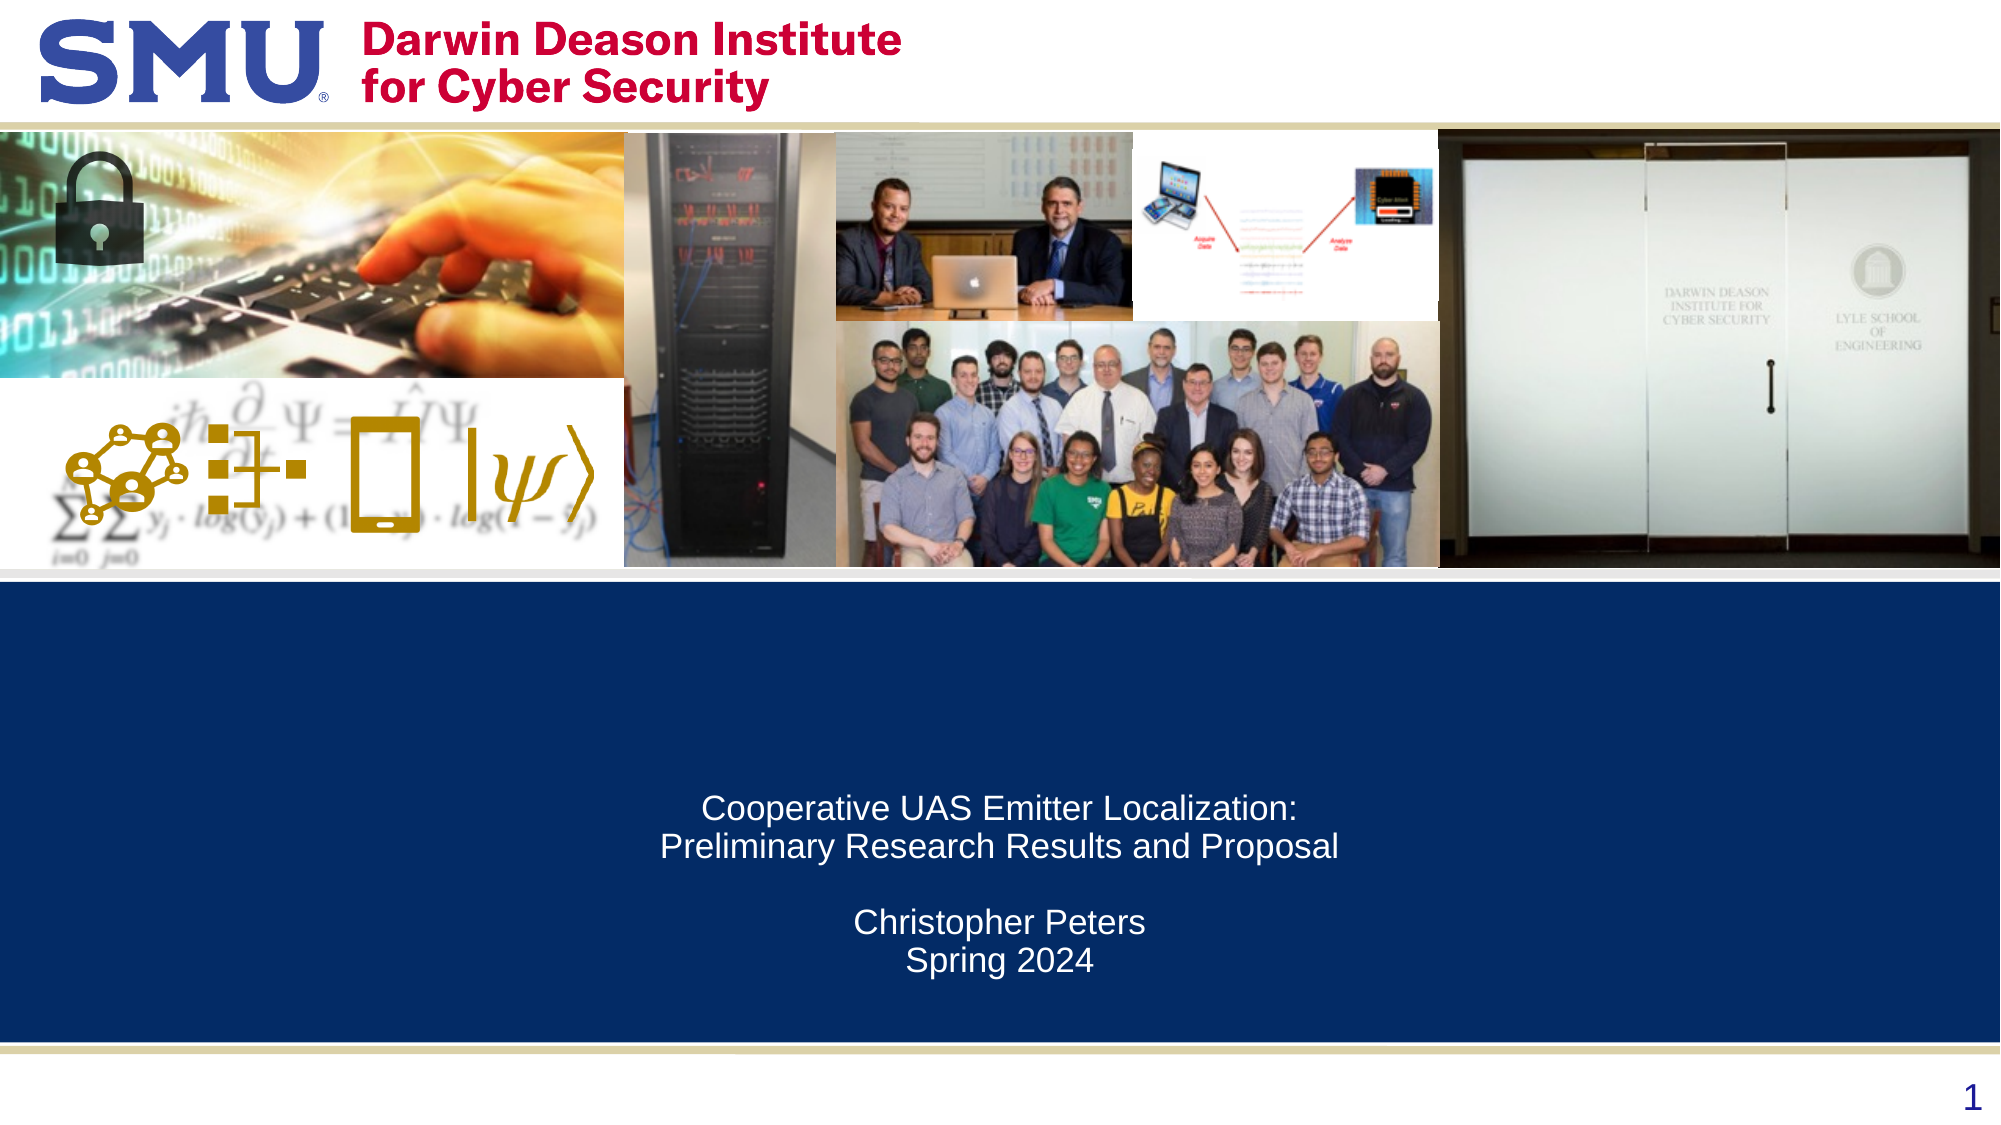

# Cooperative UAS Emitter Localization: Preliminary Research Results and Proposal Christopher Peters Spring 2024
1